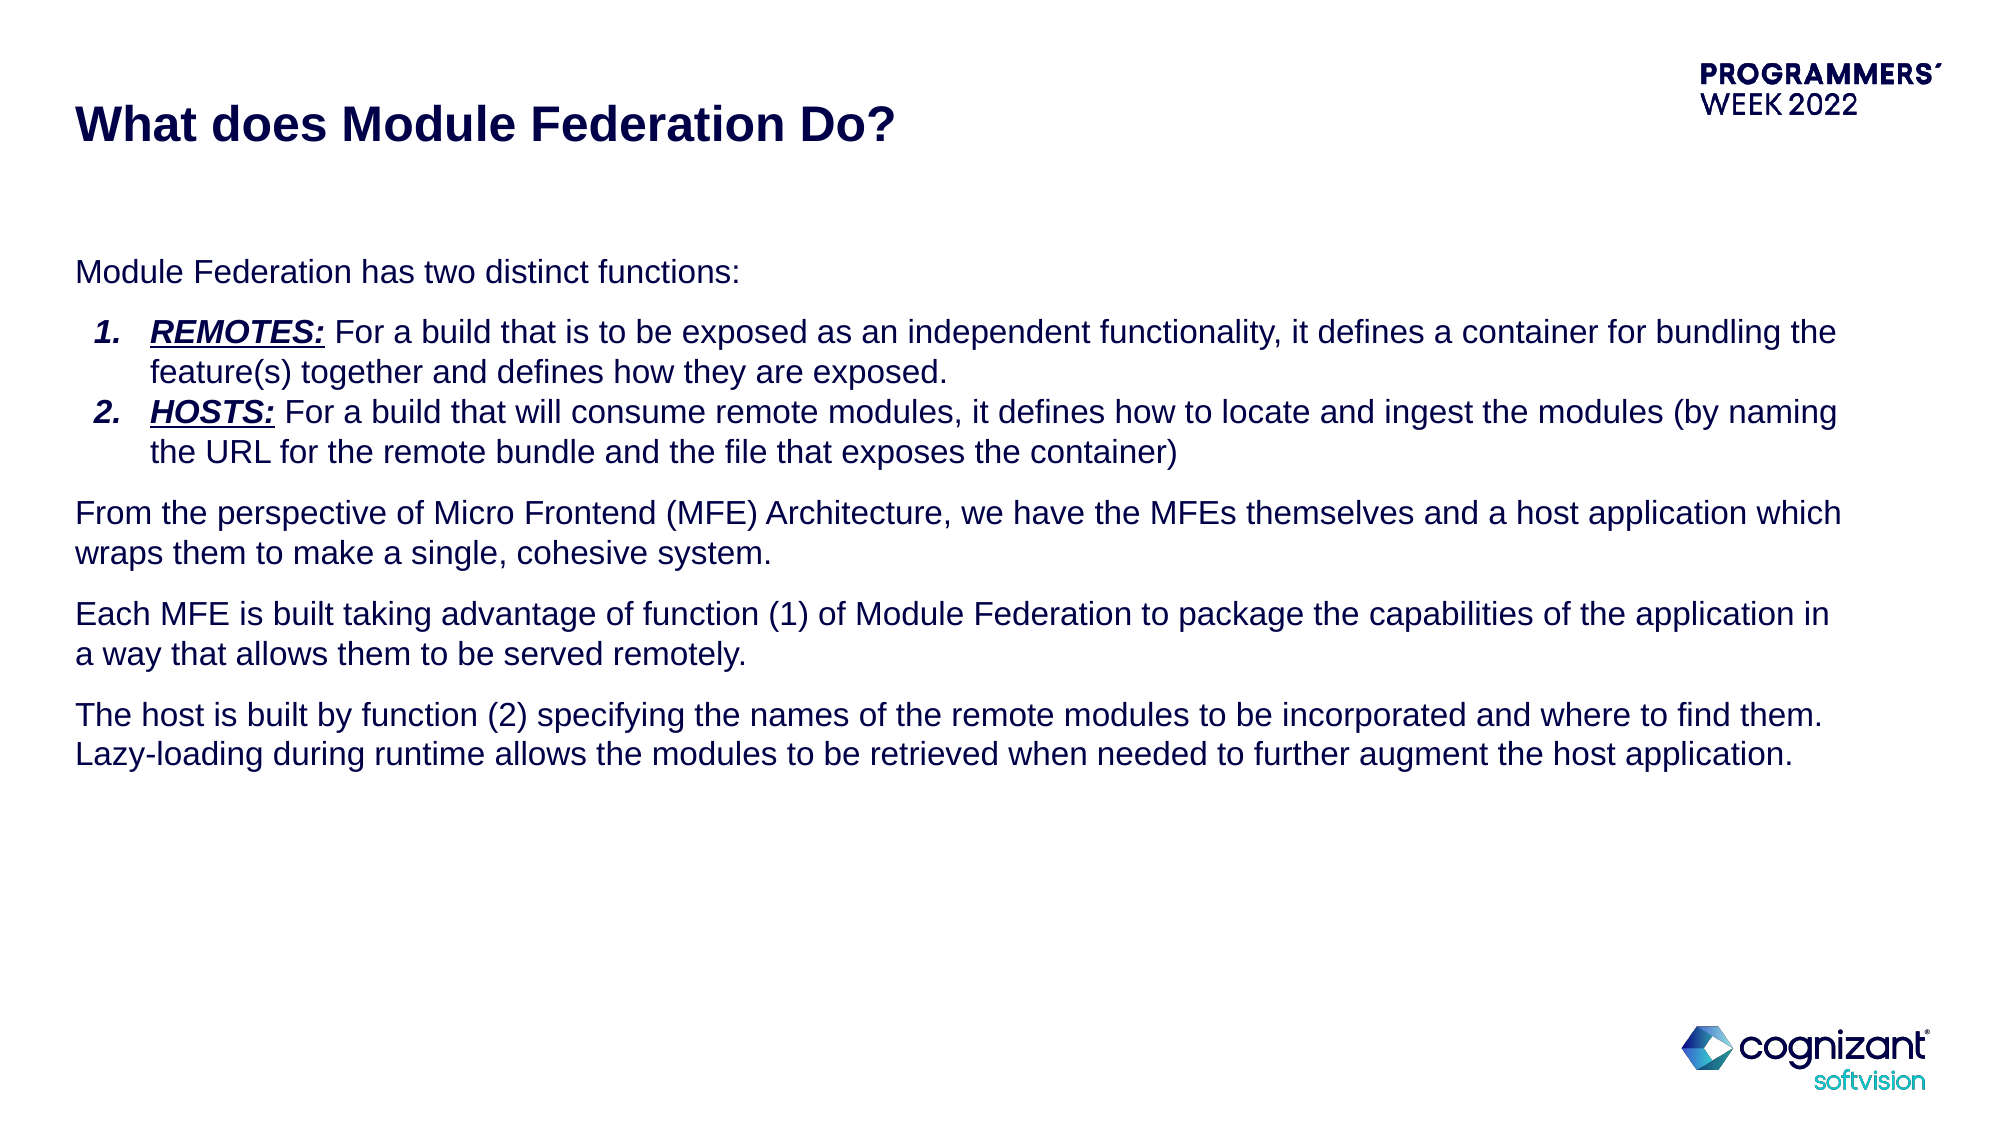

# What does Module Federation Do?
Module Federation has two distinct functions:
REMOTES: For a build that is to be exposed as an independent functionality, it defines a container for bundling the feature(s) together and defines how they are exposed.
HOSTS: For a build that will consume remote modules, it defines how to locate and ingest the modules (by naming the URL for the remote bundle and the file that exposes the container)
From the perspective of Micro Frontend (MFE) Architecture, we have the MFEs themselves and a host application which wraps them to make a single, cohesive system.
Each MFE is built taking advantage of function (1) of Module Federation to package the capabilities of the application in a way that allows them to be served remotely.
The host is built by function (2) specifying the names of the remote modules to be incorporated and where to find them.  Lazy-loading during runtime allows the modules to be retrieved when needed to further augment the host application.